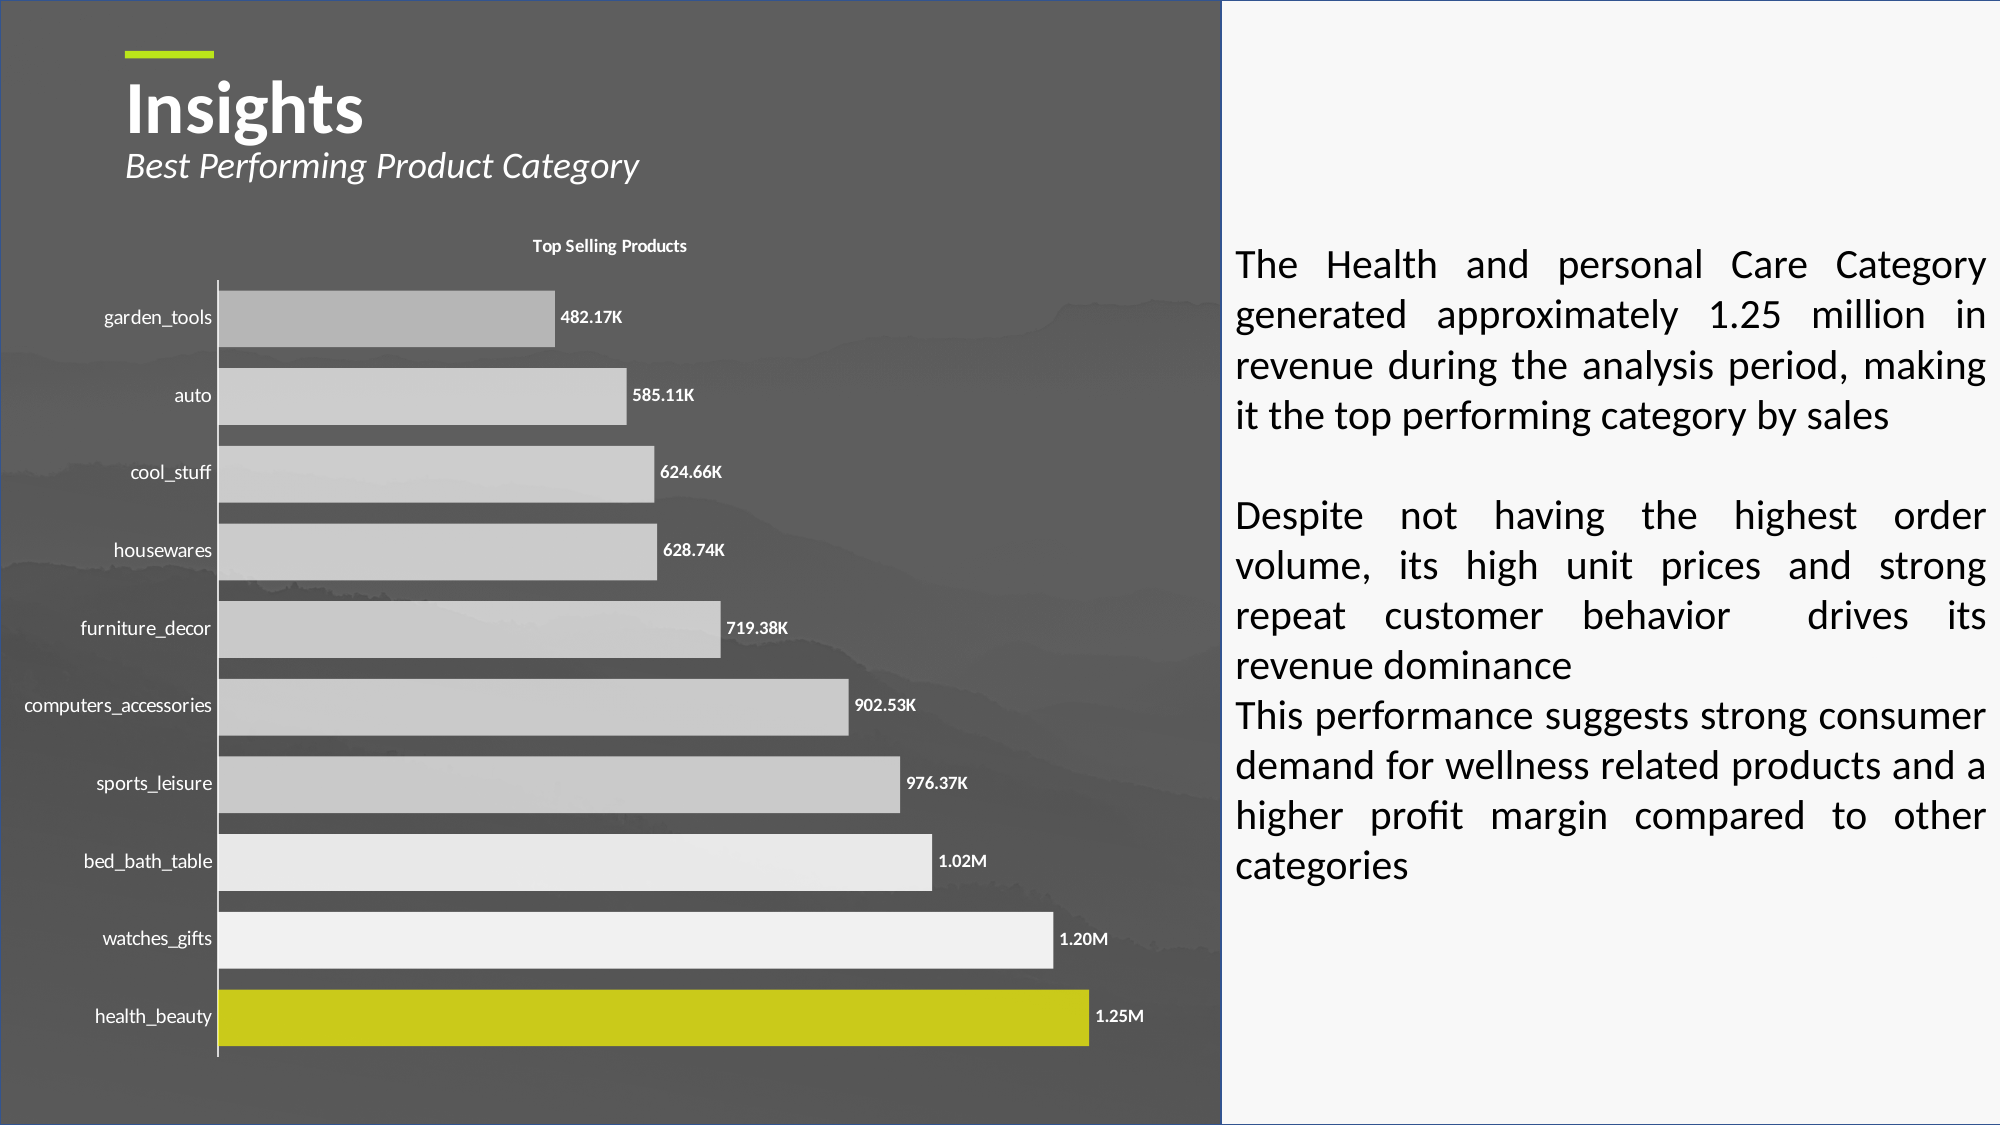

The Health and personal Care Category generated approximately 1.25 million in revenue during the analysis period, making it the top performing category by sales

Despite not having the highest order volume, its high unit prices and strong repeat customer behavior  drives its revenue dominance
This performance suggests strong consumer demand for wellness related products and a higher profit margin compared to other categories

Insights
Best Performing Product Category

### Chart: Top Selling Products

| Category | Total |
|---|---|
| health_beauty | 1246911.98 |
| watches_gifts | 1195577.92 |
| bed_bath_table | 1022314.17 |
| sports_leisure | 976374.92 |
| computers_accessories | 902532.81 |
| furniture_decor | 719378.28 |
| housewares | 628740.85 |
| cool_stuff | 624659.65 |
| auto | 585108.8 |
| garden_tools | 482166.71 |